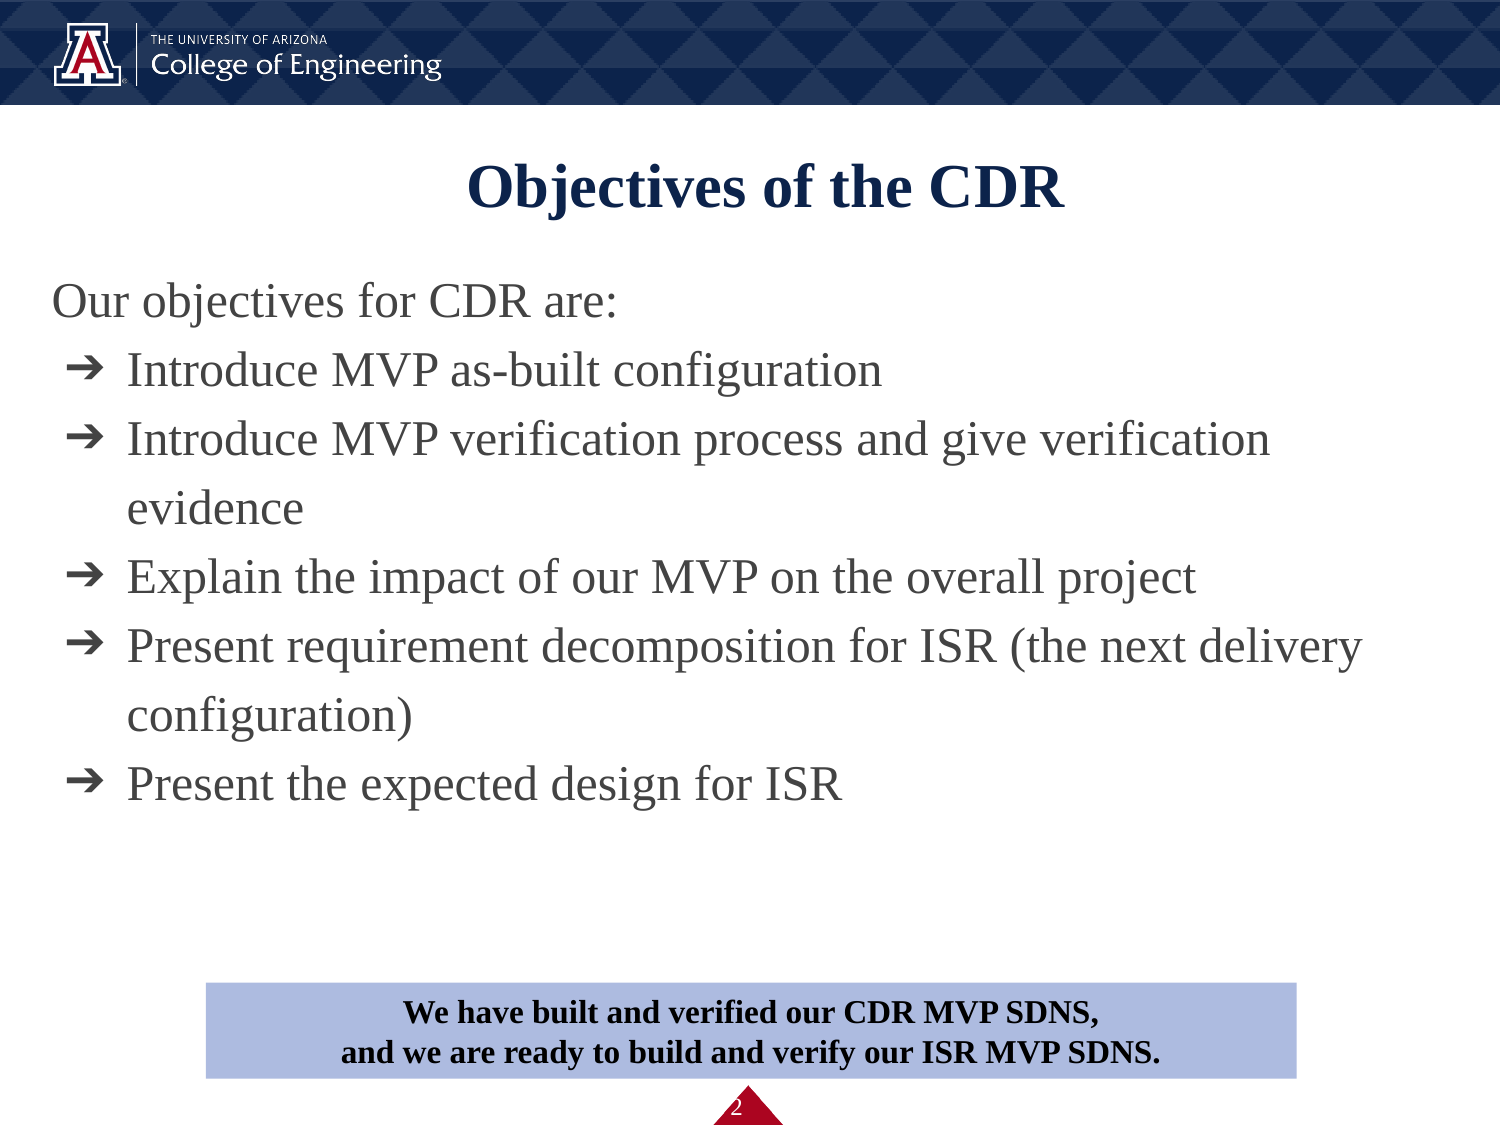

# Objectives of the CDR
Our objectives for CDR are:
Introduce MVP as-built configuration
Introduce MVP verification process and give verification evidence
Explain the impact of our MVP on the overall project
Present requirement decomposition for ISR (the next delivery configuration)
Present the expected design for ISR
We have built and verified our CDR MVP SDNS,
and we are ready to build and verify our ISR MVP SDNS.
2